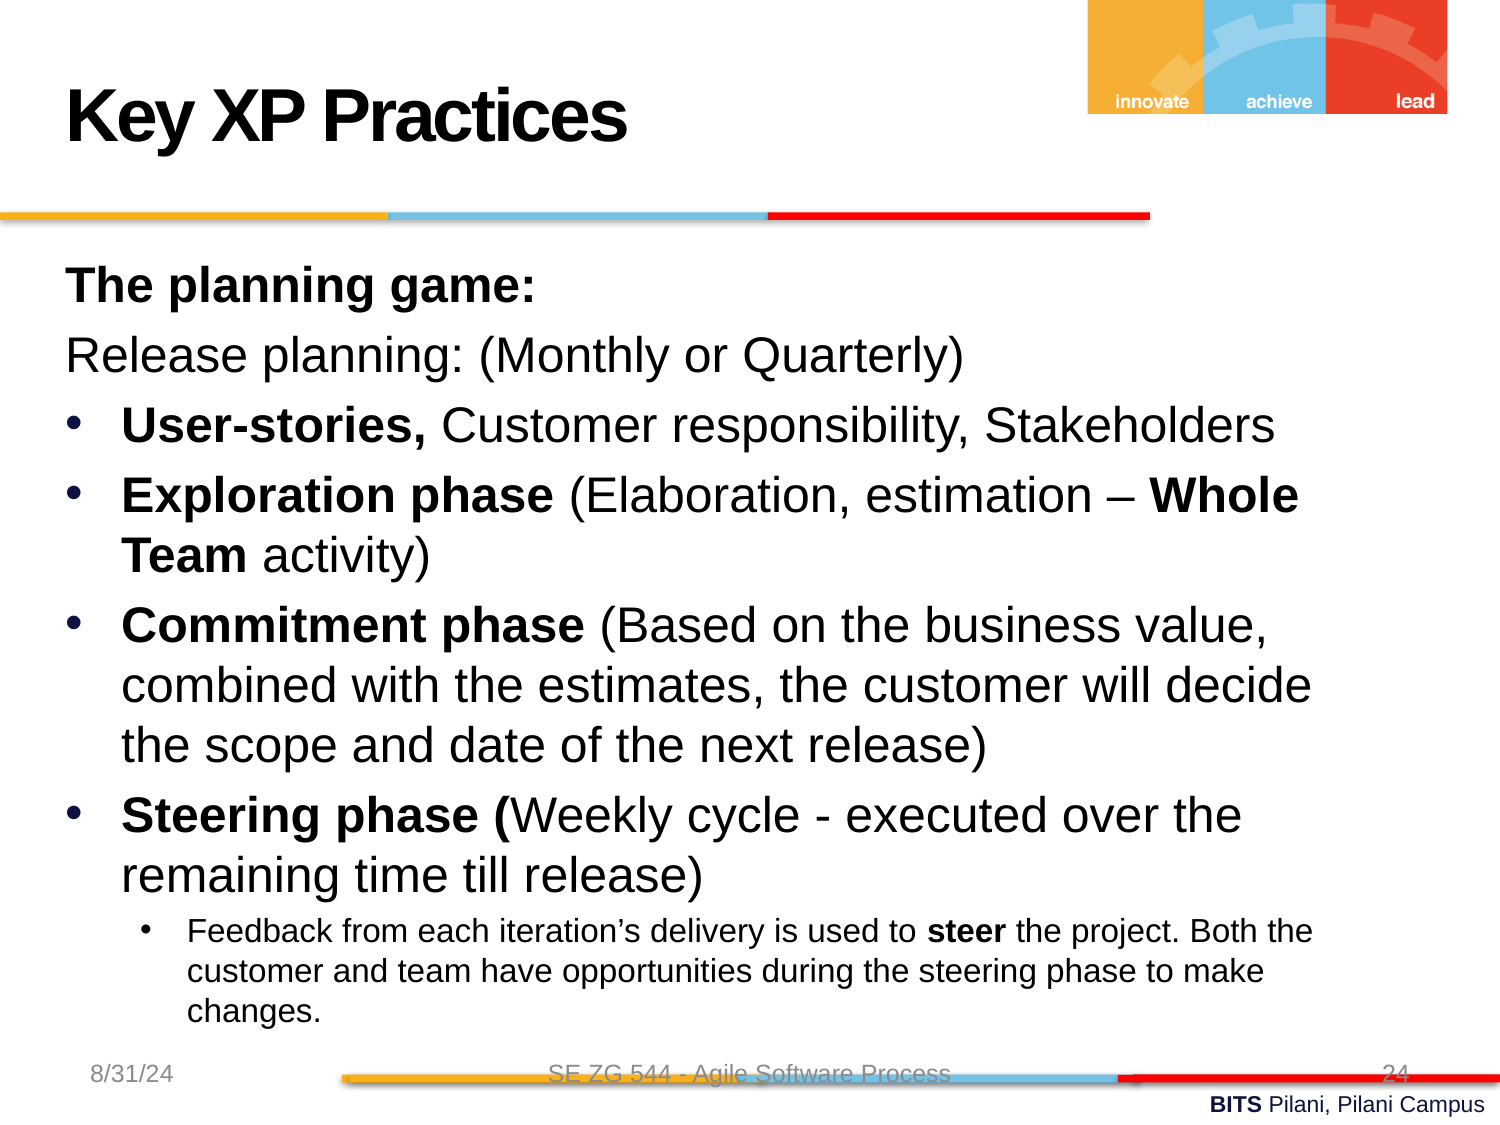

Key XP Practices
The planning game:
Release planning: (Monthly or Quarterly)
User-stories, Customer responsibility, Stakeholders
Exploration phase (Elaboration, estimation – Whole Team activity)
Commitment phase (Based on the business value, combined with the estimates, the customer will decide the scope and date of the next release)
Steering phase (Weekly cycle - executed over the remaining time till release)
Feedback from each iteration’s delivery is used to steer the project. Both the customer and team have opportunities during the steering phase to make changes.

8/31/24
SE ZG 544 - Agile Software Process
24